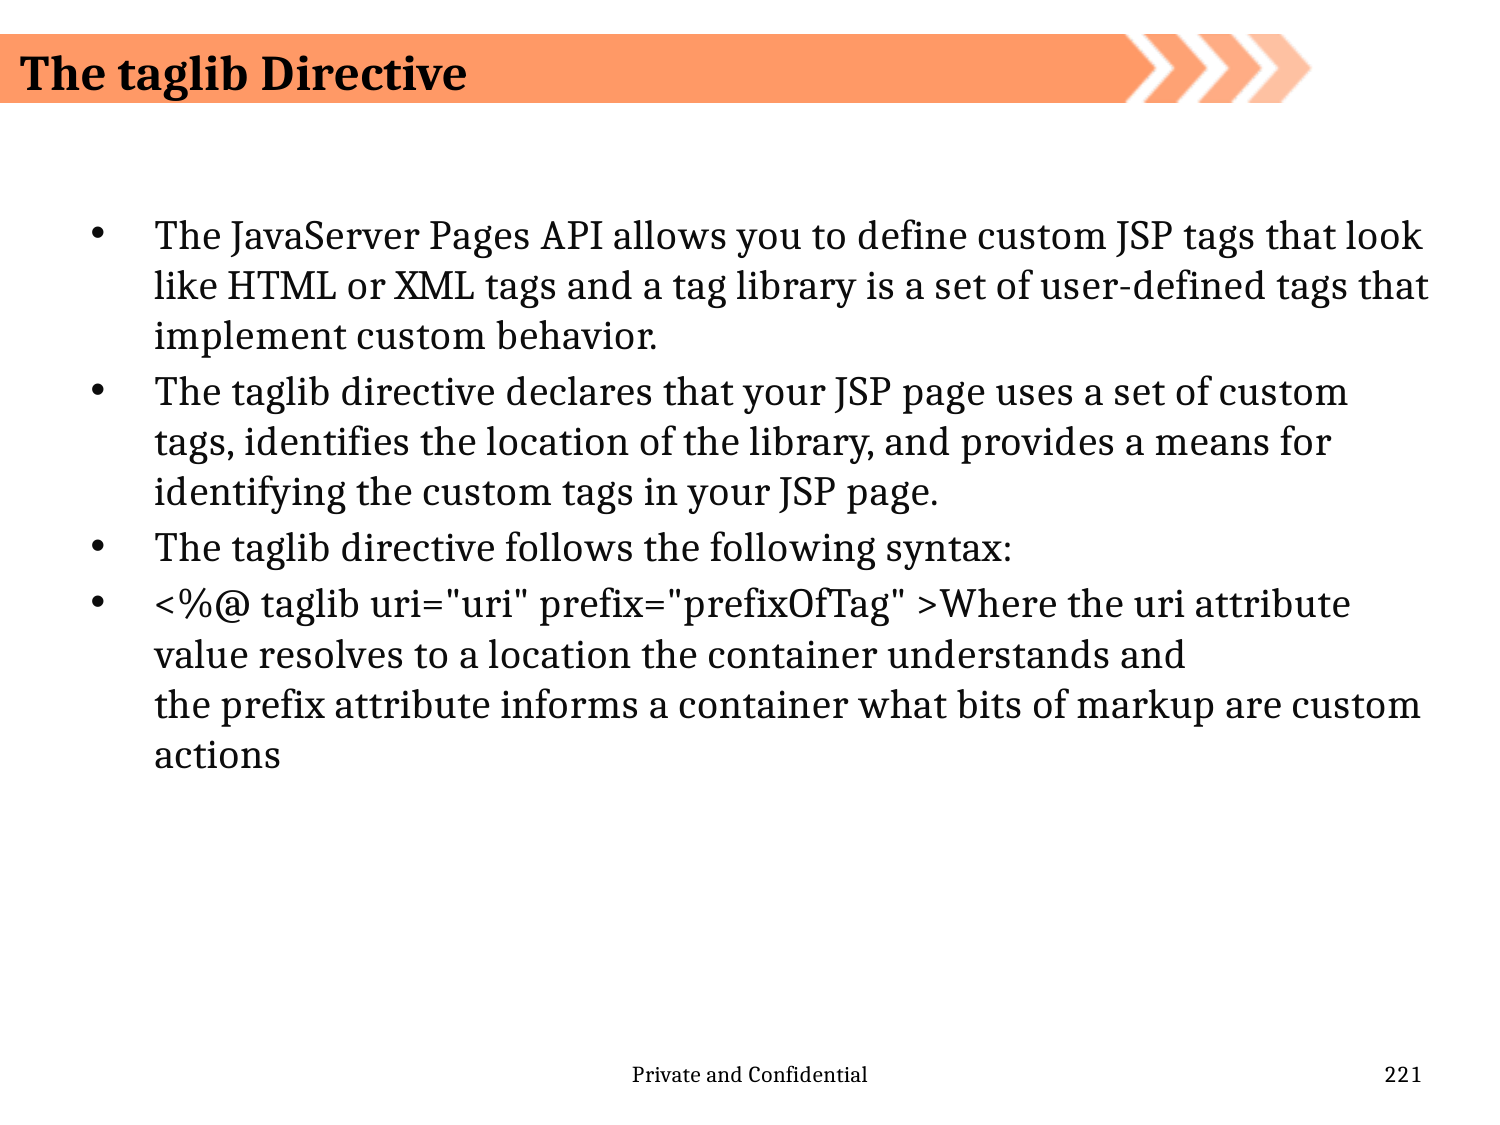

# The taglib Directive
The JavaServer Pages API allows you to define custom JSP tags that look like HTML or XML tags and a tag library is a set of user-defined tags that implement custom behavior.
The taglib directive declares that your JSP page uses a set of custom tags, identifies the location of the library, and provides a means for identifying the custom tags in your JSP page.
The taglib directive follows the following syntax:
<%@ taglib uri="uri" prefix="prefixOfTag" >Where the uri attribute value resolves to a location the container understands and the prefix attribute informs a container what bits of markup are custom actions